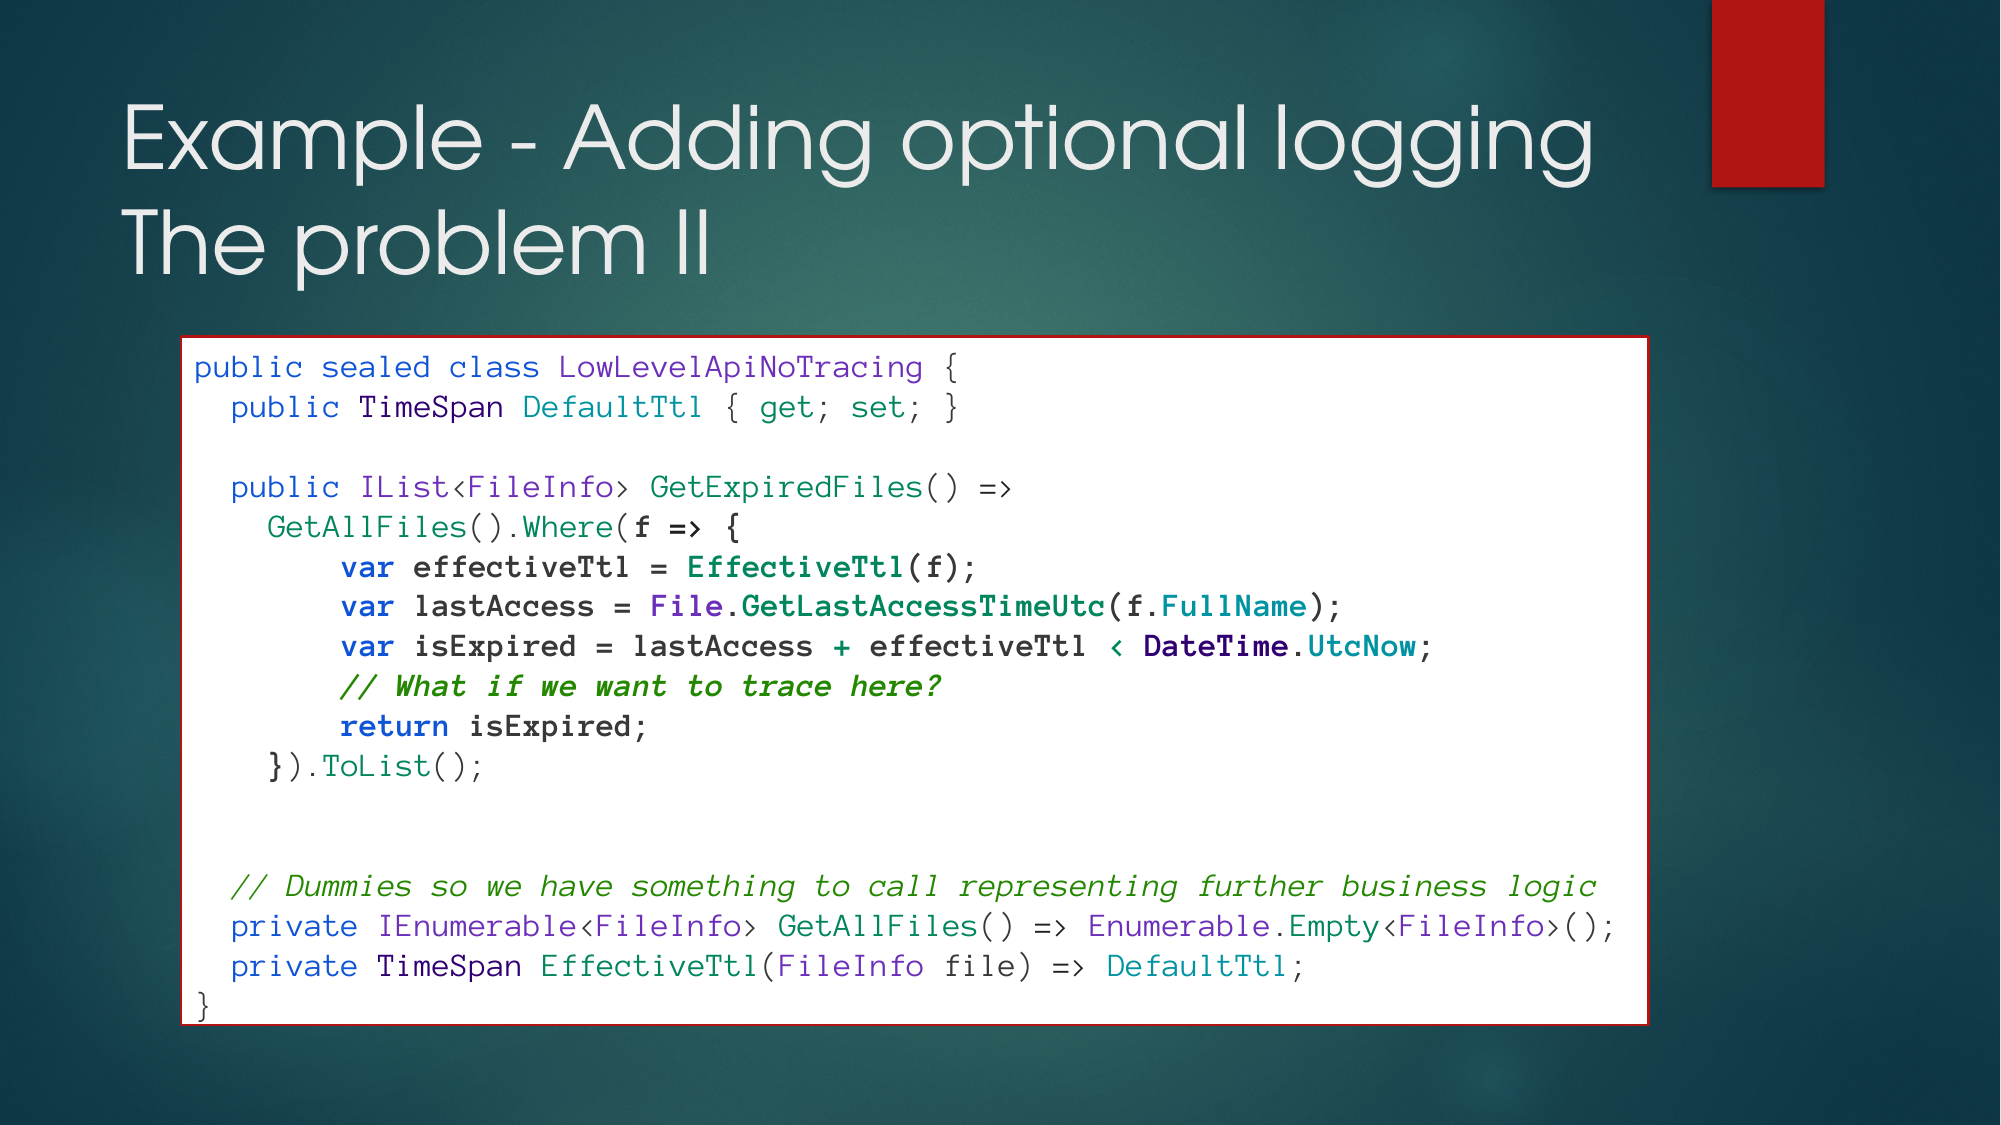

# Example - Adding optional logging The problem II
public sealed class LowLevelApiNoTracing {
  public TimeSpan DefaultTtl { get; set; }
  public IList<FileInfo> GetExpiredFiles() =>
    GetAllFiles().Where(f => {
        var effectiveTtl = EffectiveTtl(f);
        var lastAccess = File.GetLastAccessTimeUtc(f.FullName);
        var isExpired = lastAccess + effectiveTtl < DateTime.UtcNow;
        // What if we want to trace here?
        return isExpired;
    }).ToList();
  // Dummies so we have something to call representing further business logic
  private IEnumerable<FileInfo> GetAllFiles() => Enumerable.Empty<FileInfo>();
  private TimeSpan EffectiveTtl(FileInfo file) => DefaultTtl;
}